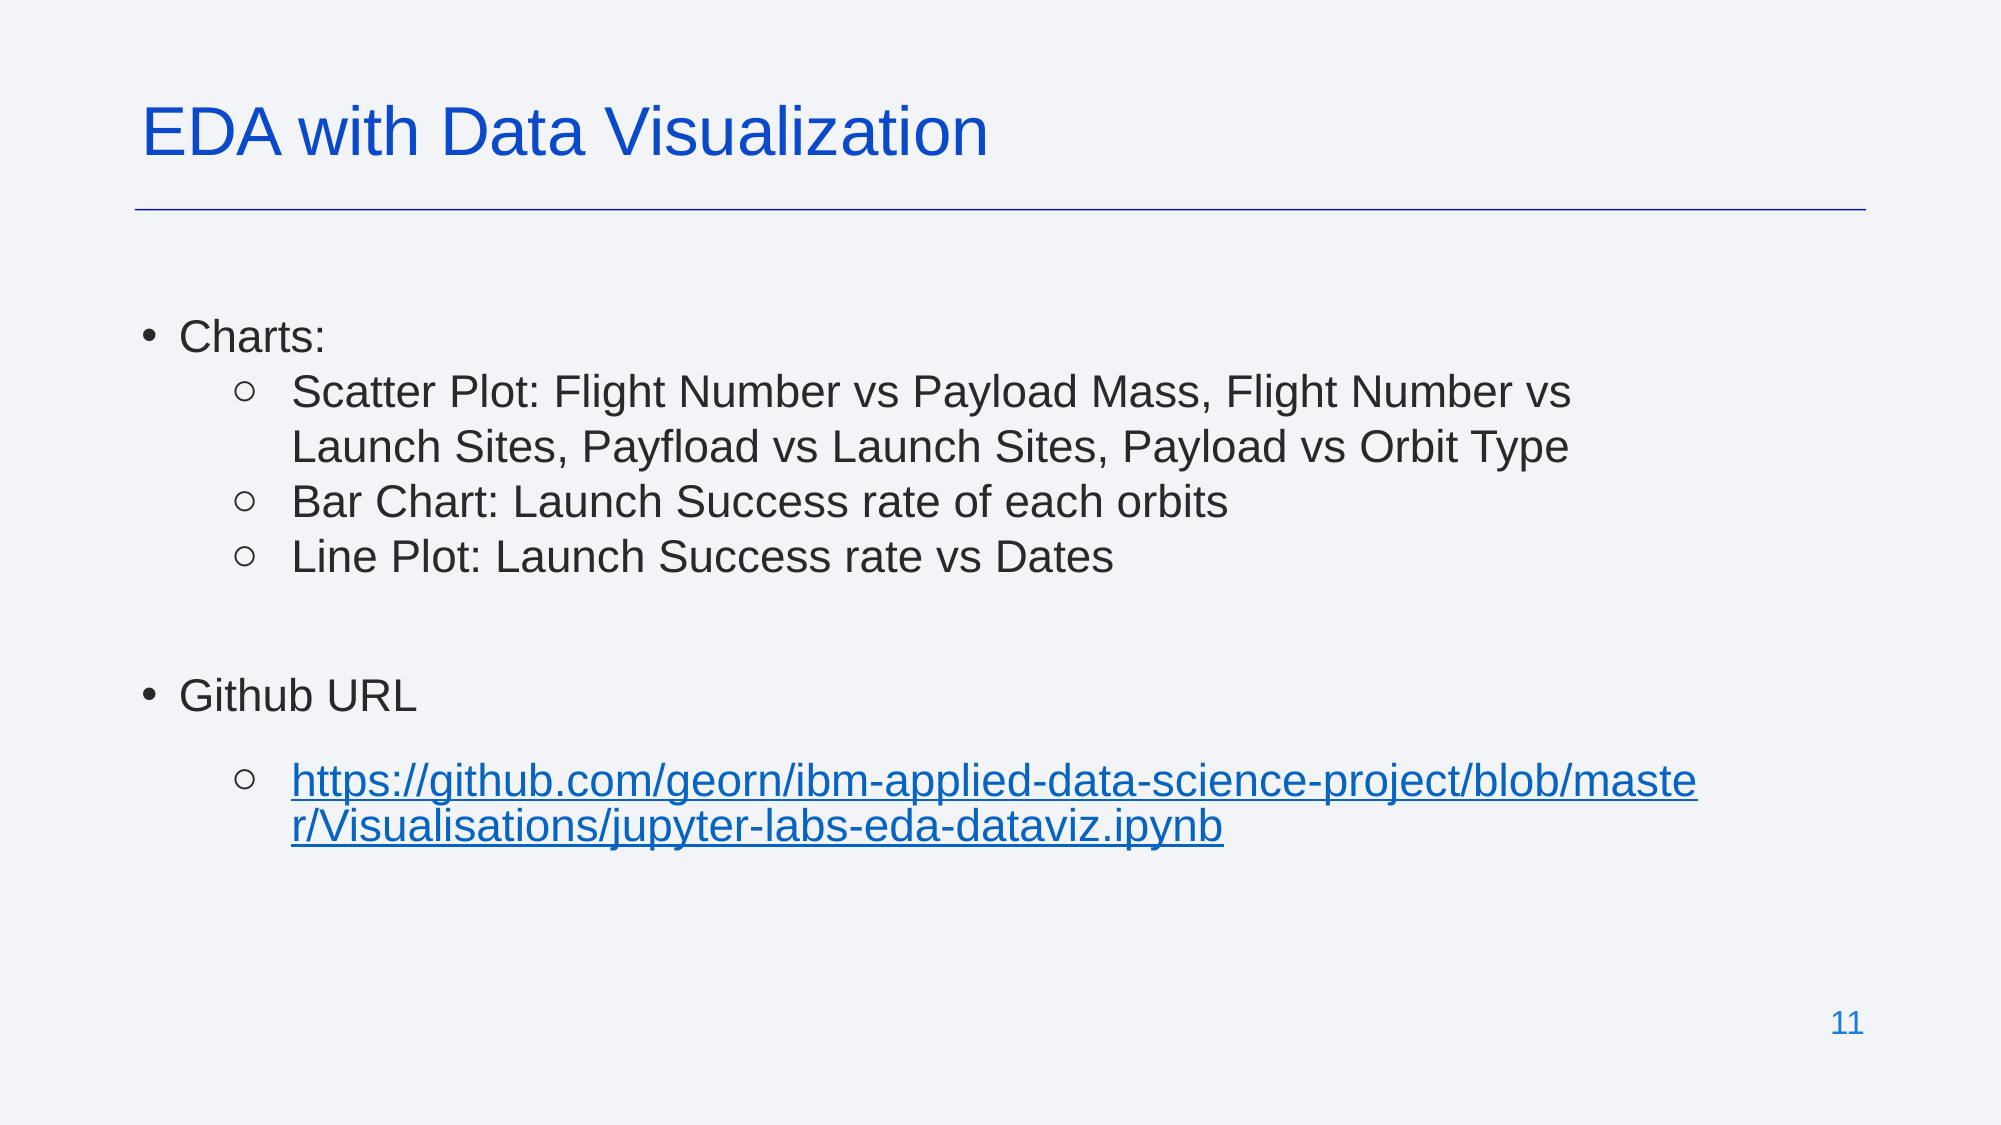

EDA with Data Visualization
Charts:
Scatter Plot: Flight Number vs Payload Mass, Flight Number vs Launch Sites, Payfload vs Launch Sites, Payload vs Orbit Type
Bar Chart: Launch Success rate of each orbits
Line Plot: Launch Success rate vs Dates

Github URL
https://github.com/georn/ibm-applied-data-science-project/blob/master/Visualisations/jupyter-labs-eda-dataviz.ipynb

11